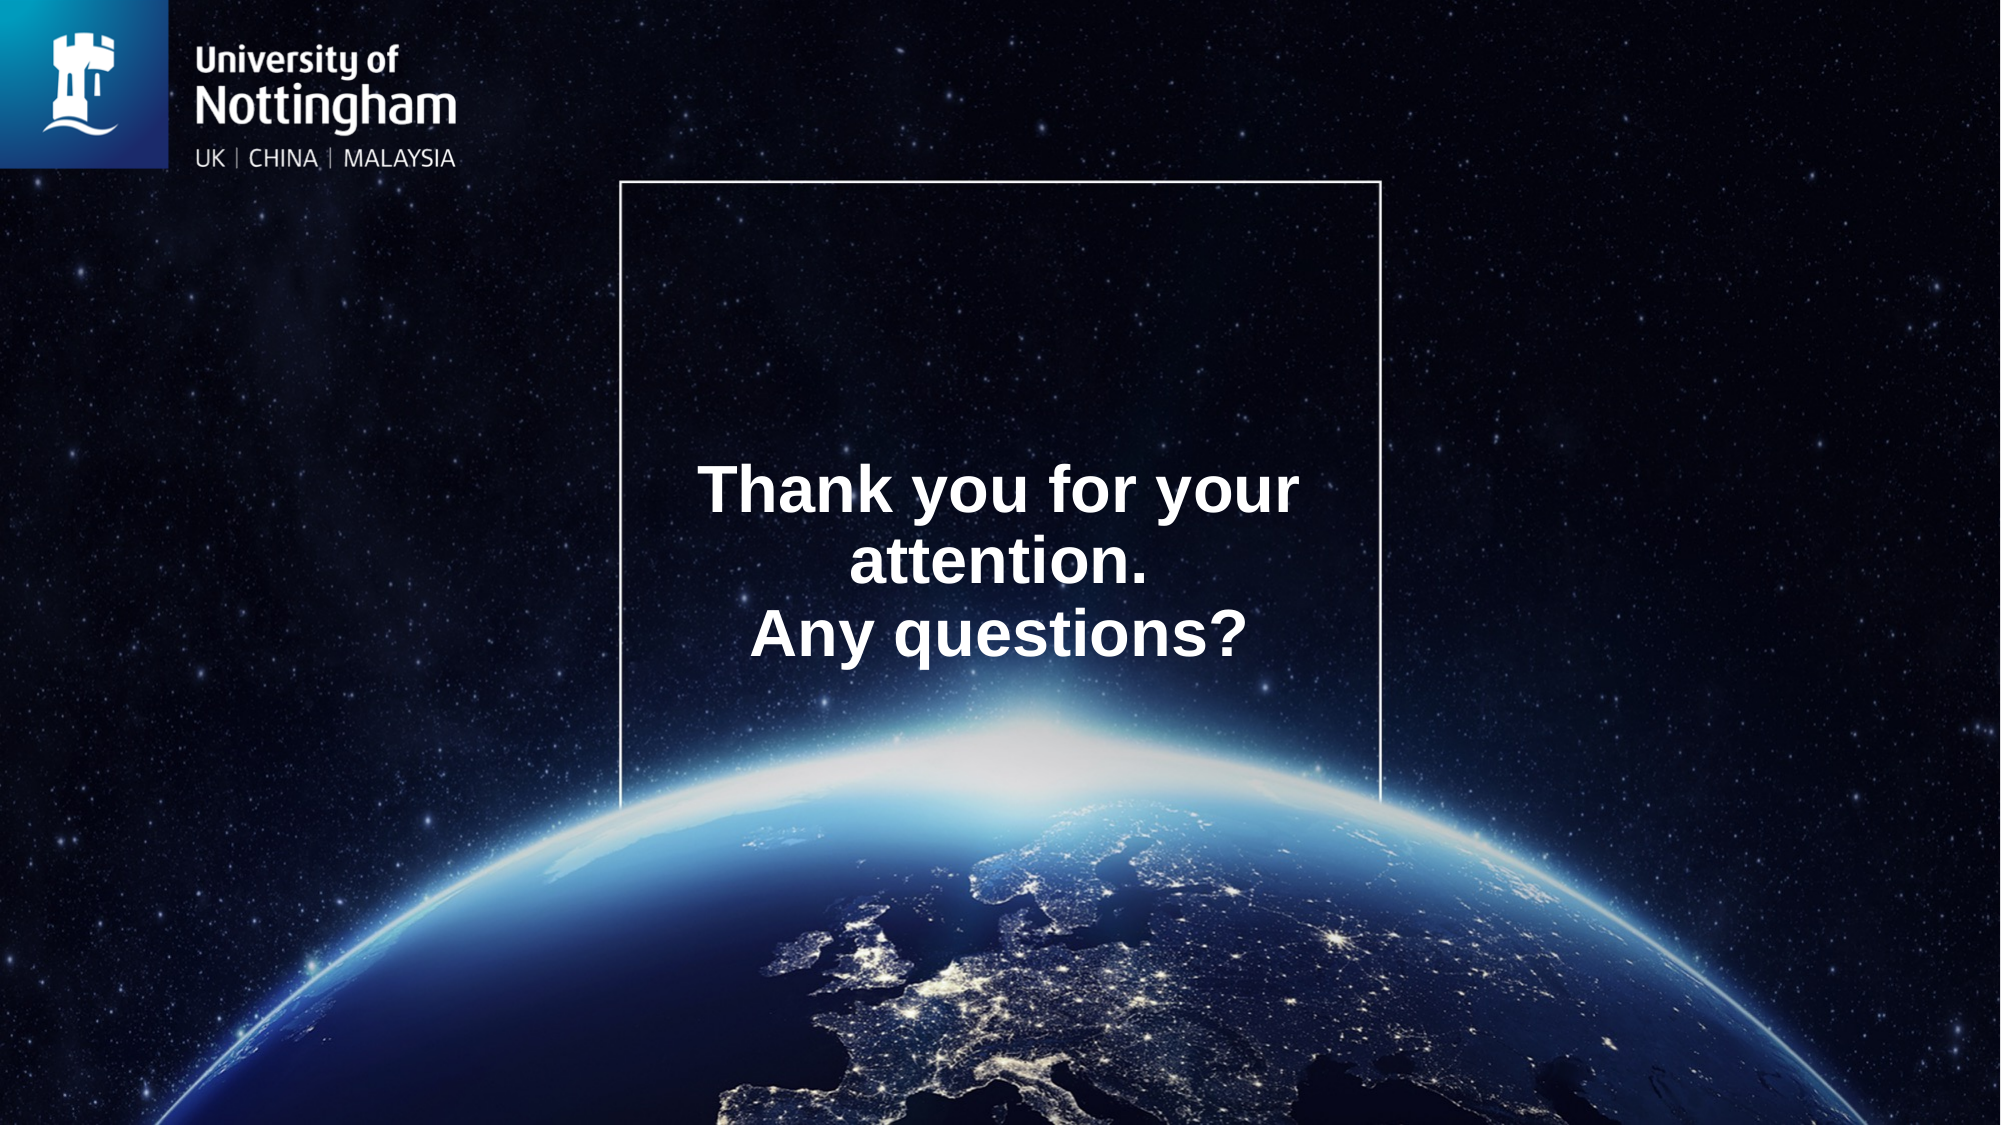

# Thank you for your attention. Any questions?